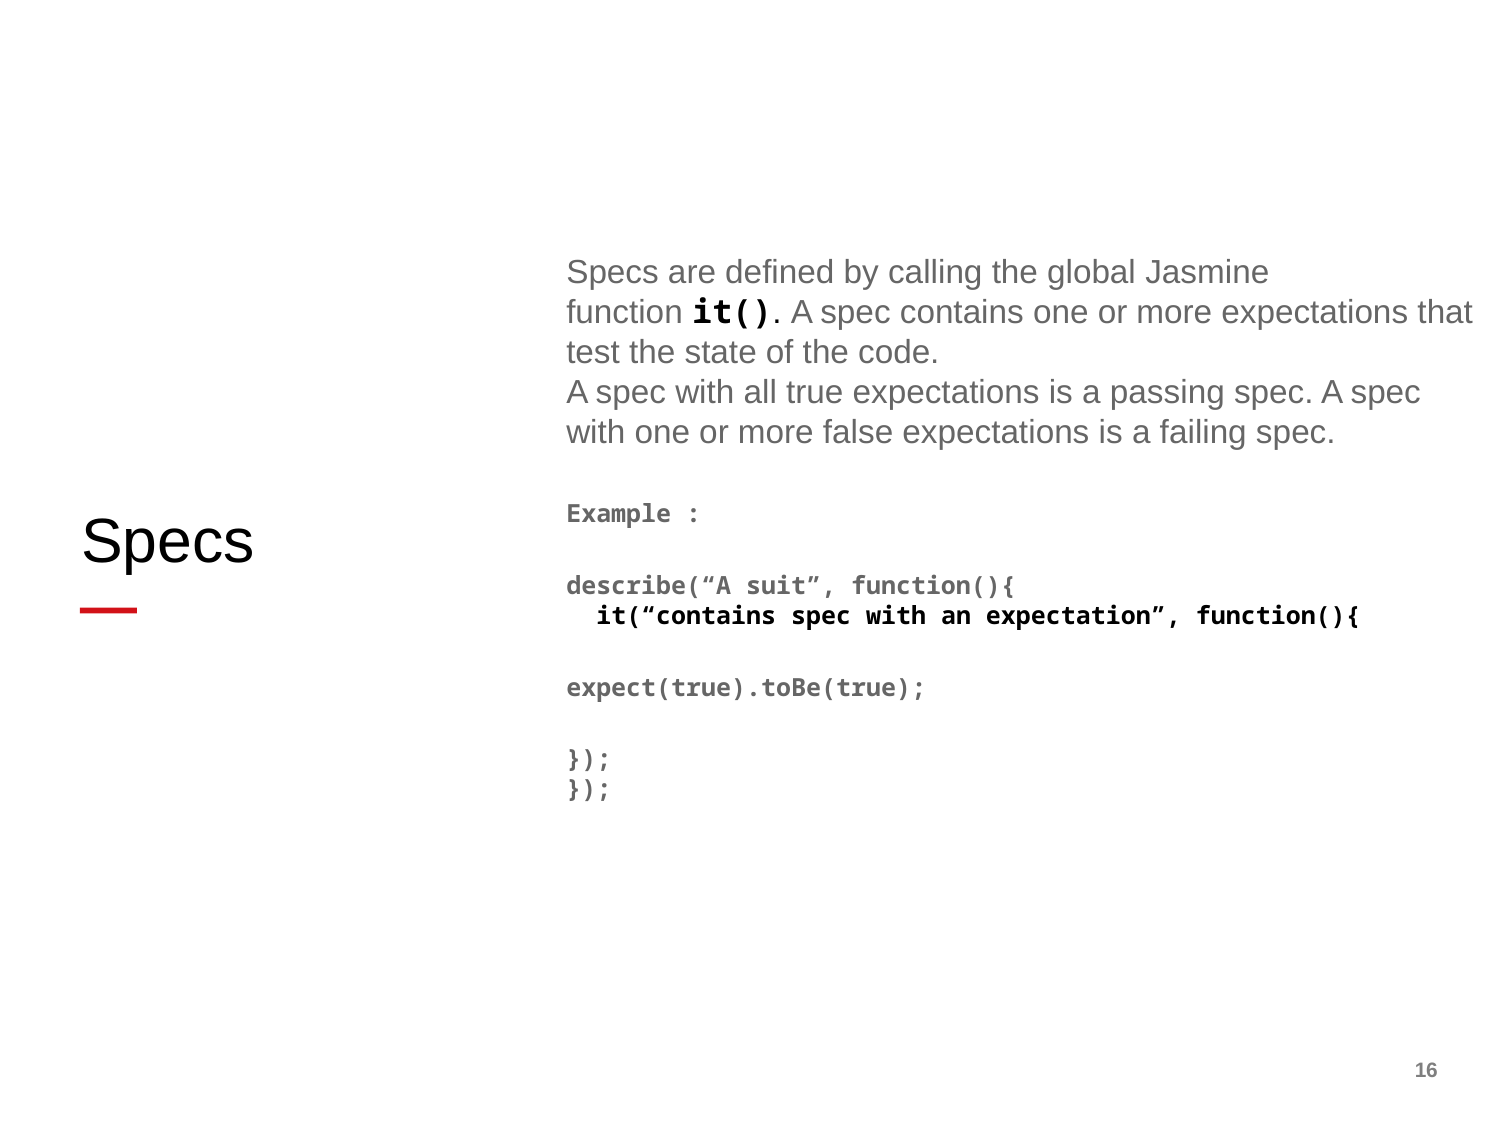

Specs are defined by calling the global Jasmine function it(). A spec contains one or more expectations that test the state of the code.
A spec with all true expectations is a passing spec. A spec with one or more false expectations is a failing spec.
Example :
describe(“A suit”, function(){
  it(“contains spec with an expectation”, function(){
expect(true).toBe(true);
});
});

# Specs